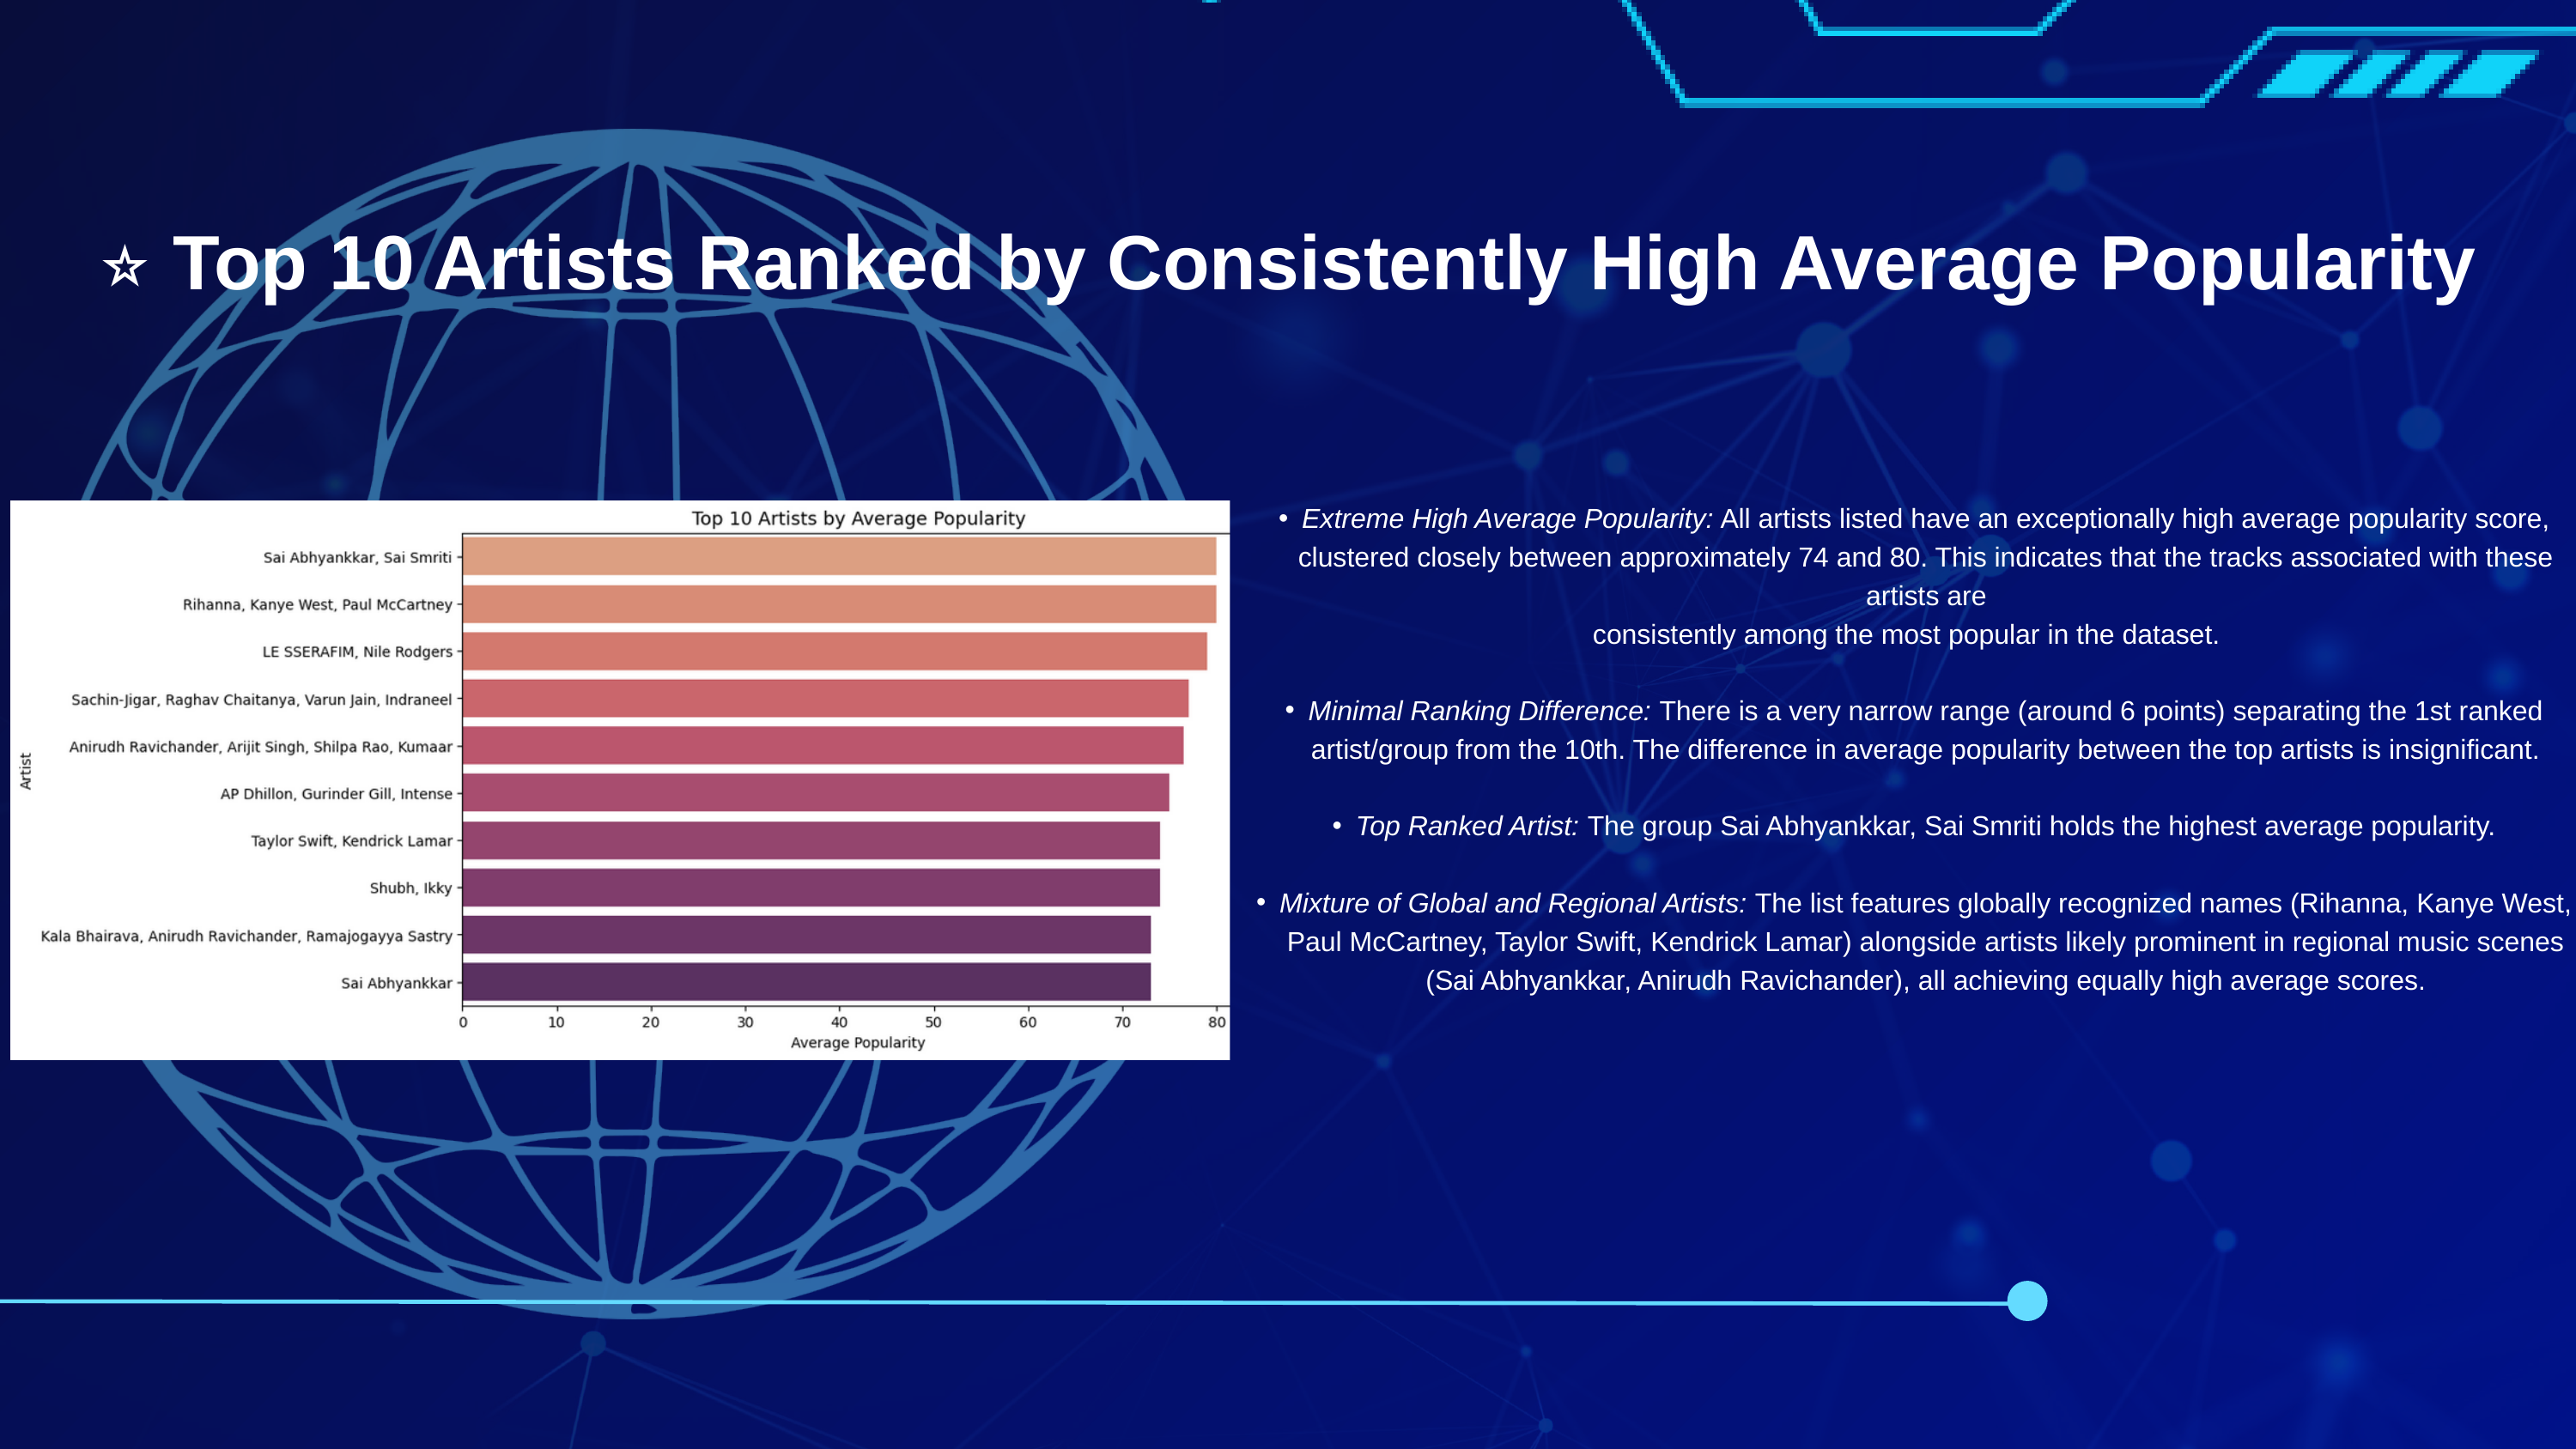

⭐ Top 10 Artists Ranked by Consistently High Average Popularity

Extreme High Average Popularity: All artists listed have an exceptionally high average popularity score, clustered closely between approximately 74 and 80. This indicates that the tracks associated with these artists are
 consistently among the most popular in the dataset.

Minimal Ranking Difference: There is a very narrow range (around 6 points) separating the 1st ranked artist/group from the 10th. The difference in average popularity between the top artists is insignificant.

Top Ranked Artist: The group Sai Abhyankkar, Sai Smriti holds the highest average popularity.

Mixture of Global and Regional Artists: The list features globally recognized names (Rihanna, Kanye West, Paul McCartney, Taylor Swift, Kendrick Lamar) alongside artists likely prominent in regional music scenes (Sai Abhyankkar, Anirudh Ravichander), all achieving equally high average scores.